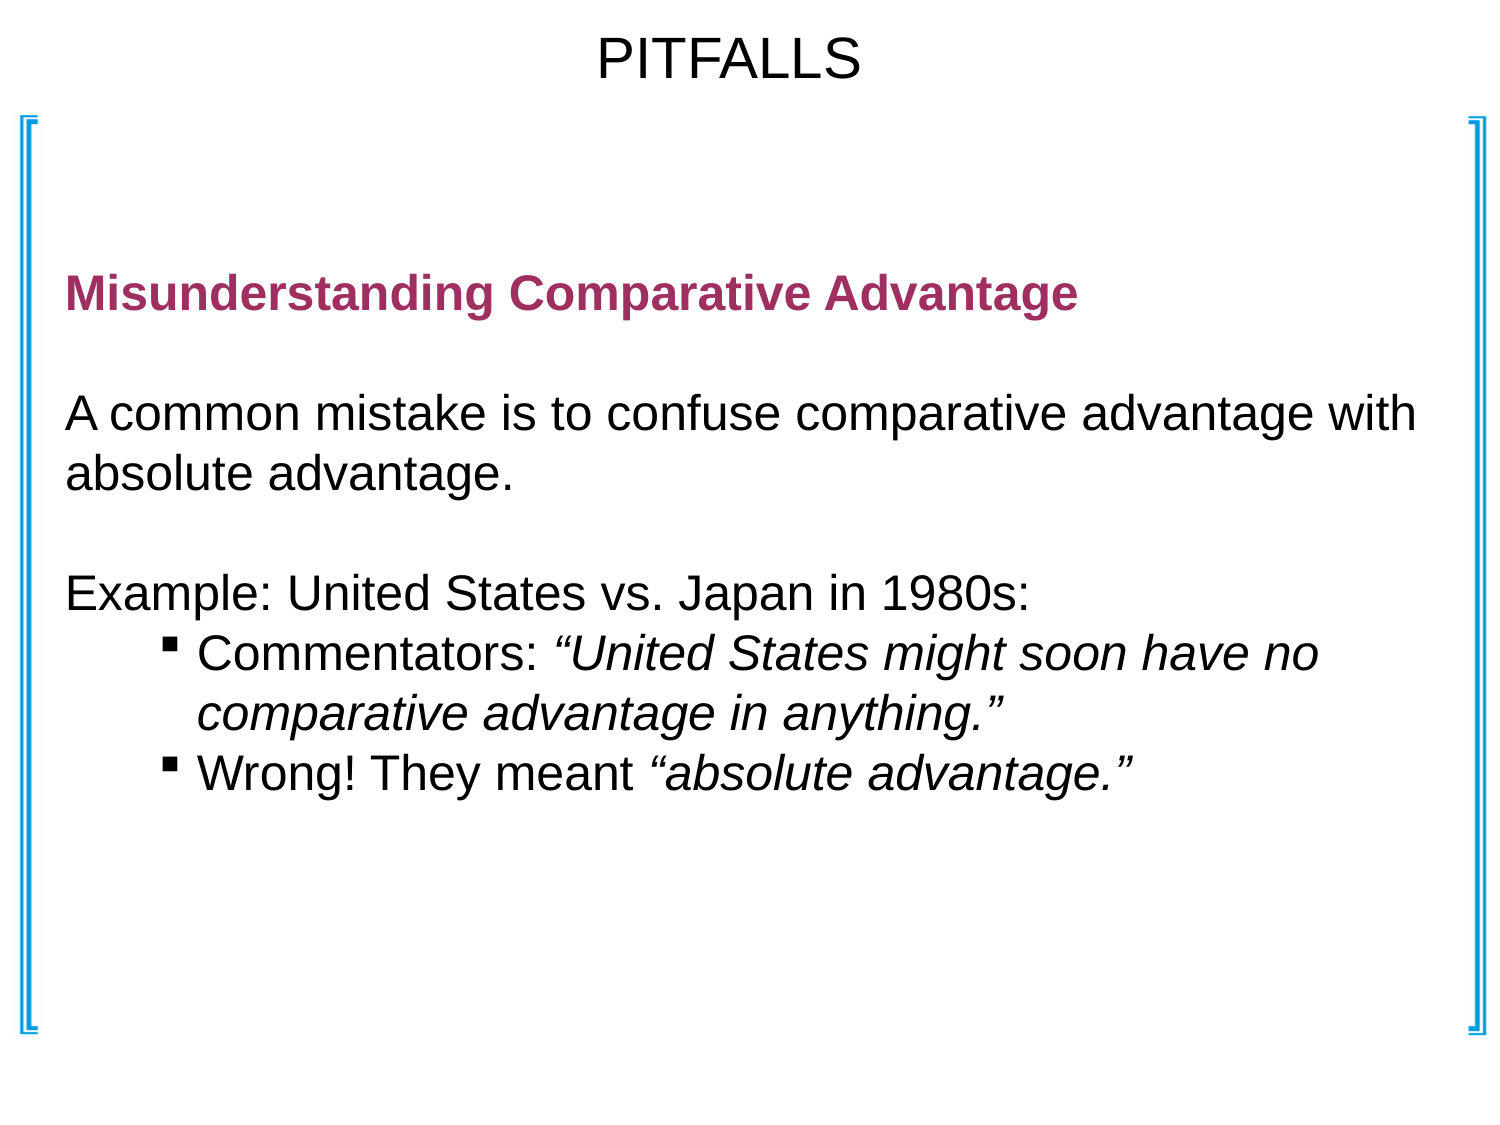

# PITFALLS
Misunderstanding Comparative Advantage
A common mistake is to confuse comparative advantage with absolute advantage.

Example: United States vs. Japan in 1980s:
Commentators: “United States might soon have no comparative advantage in anything.”
Wrong! They meant “absolute advantage.”